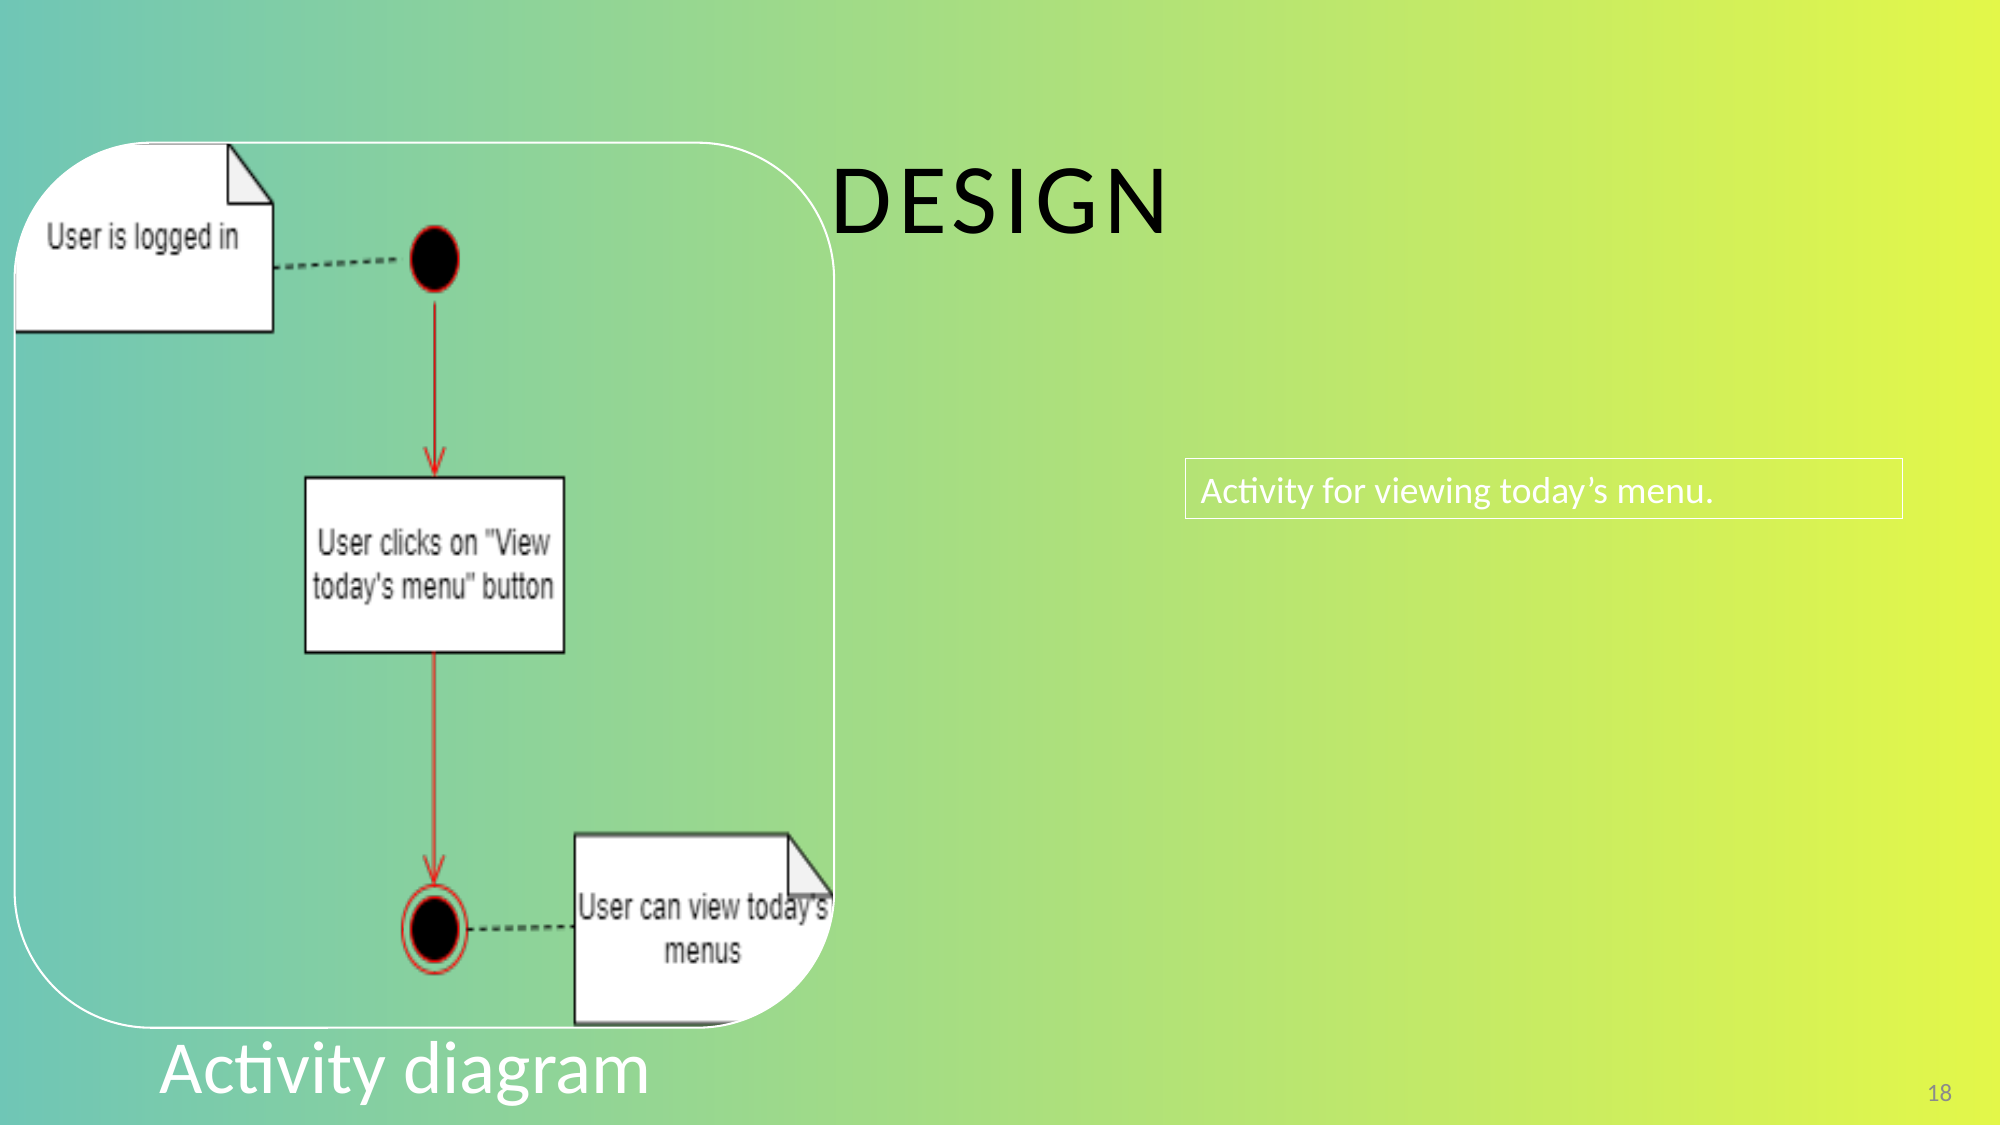

Activity diagram
# Design
Activity for viewing today’s menu.
18